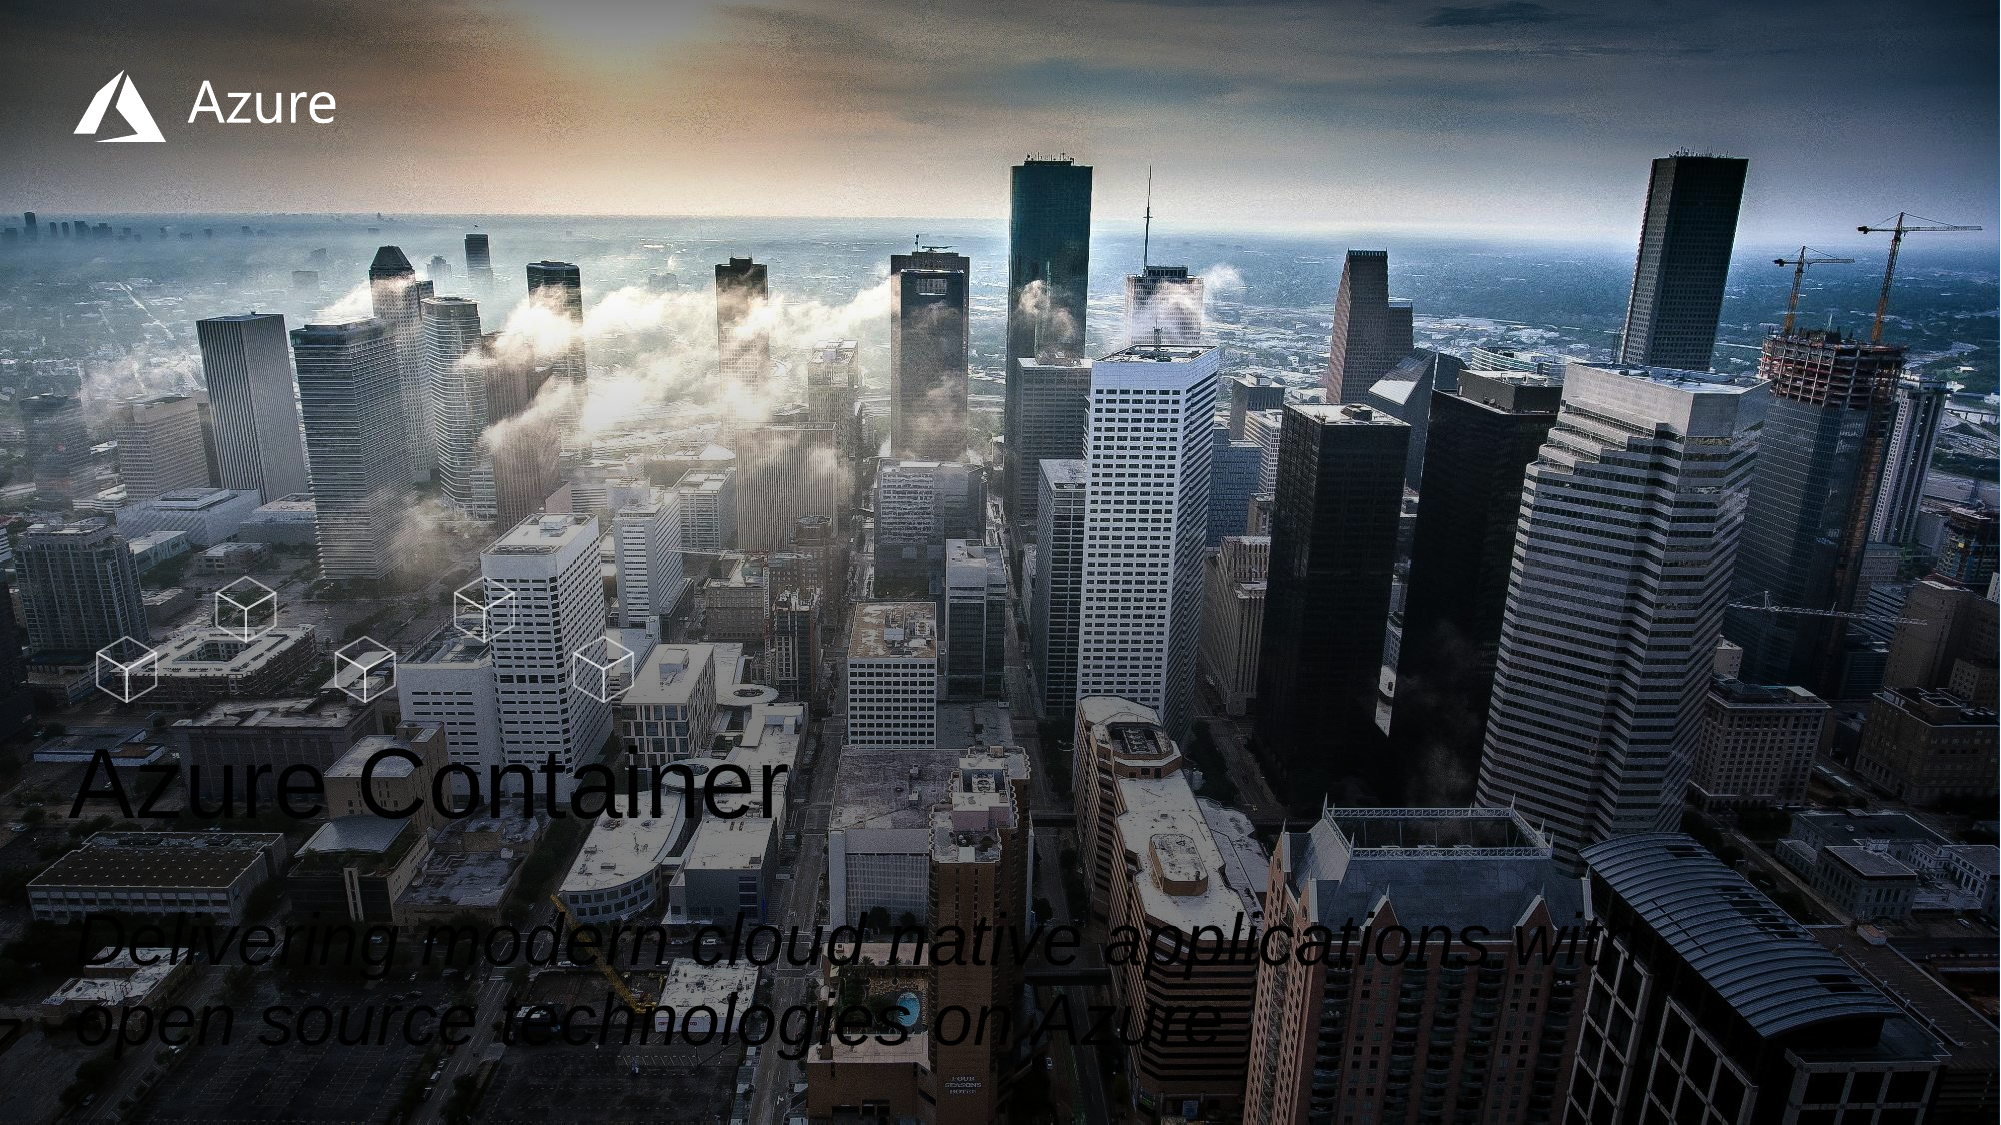

# Azure Container
Delivering modern cloud native applications with
open source technologies on Azure